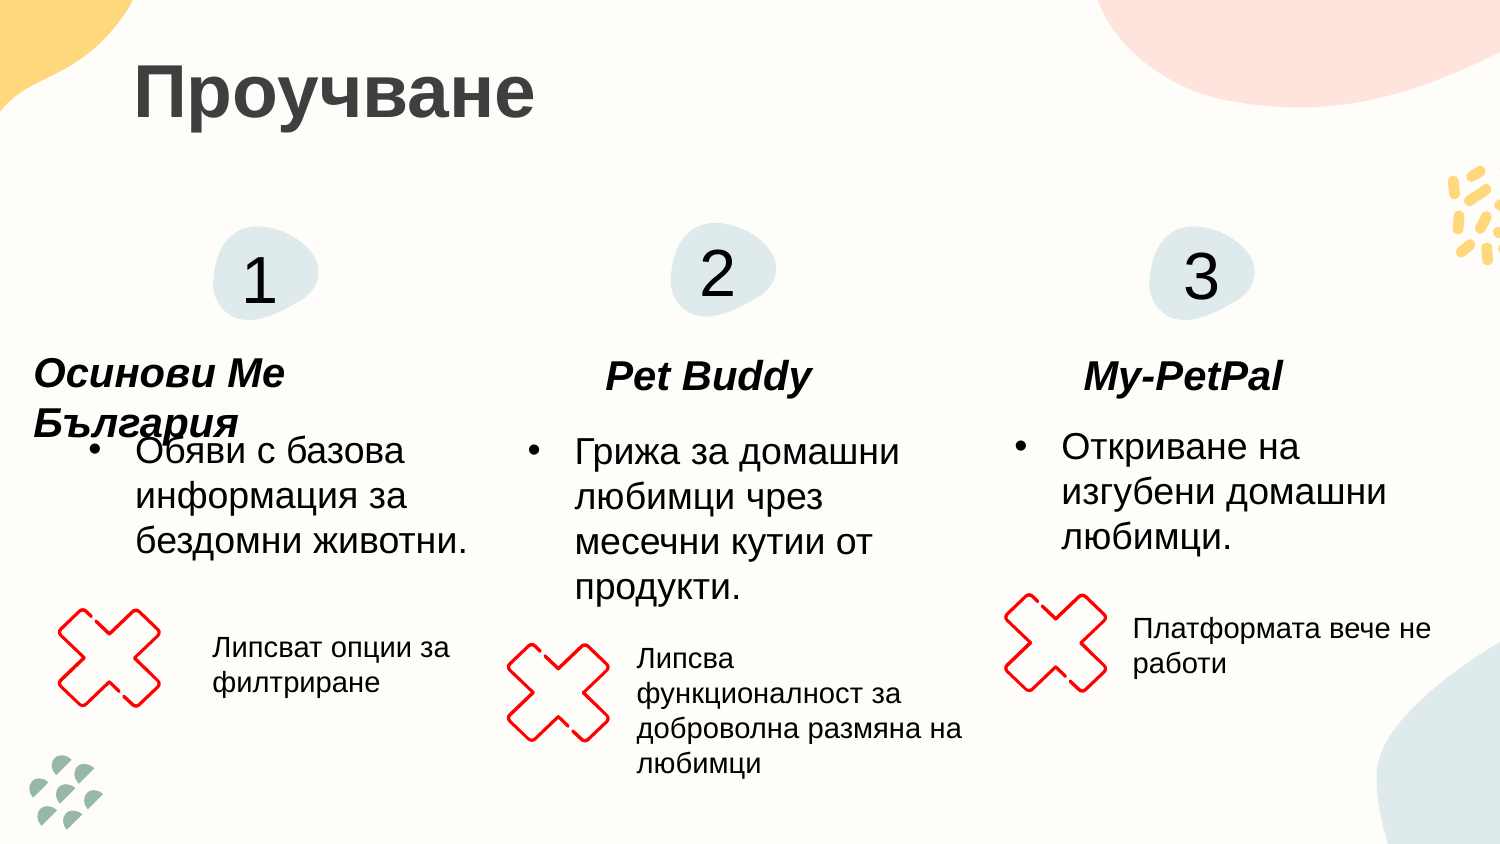

# Проучване

2
3
1
Осинови Ме България
Pet Buddy
My-PetPal
Откриване на изгубени домашни любимци.
Обяви с базова информация за бездомни животни.
Грижа за домашни любимци чрез месечни кутии от продукти.

Платформата вече не работи

Липсват опции за филтриране
Липсва функционалност за доброволна размяна на любимци